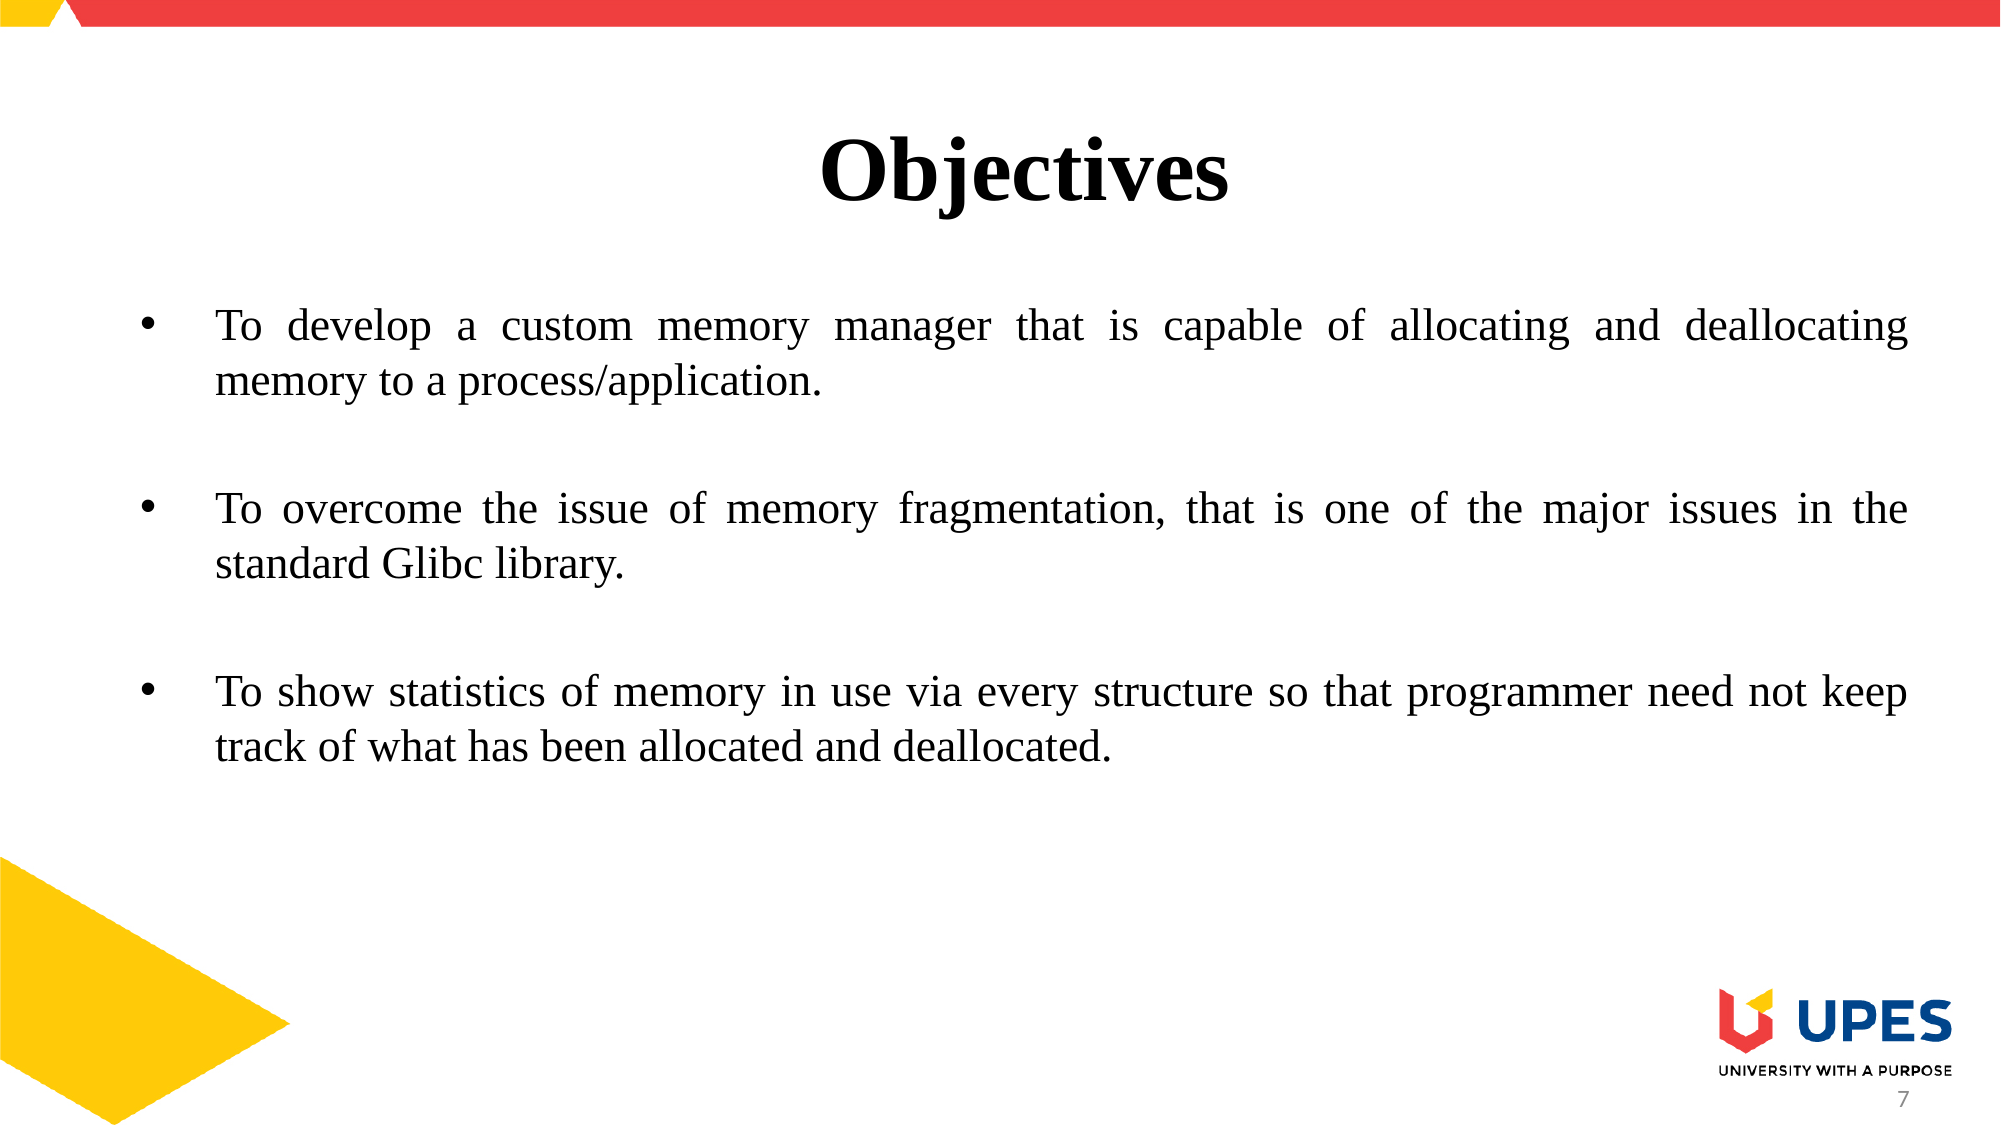

# Objectives
To develop a custom memory manager that is capable of allocating and deallocating memory to a process/application.

To overcome the issue of memory fragmentation, that is one of the major issues in the standard Glibc library.

To show statistics of memory in use via every structure so that programmer need not keep track of what has been allocated and deallocated.